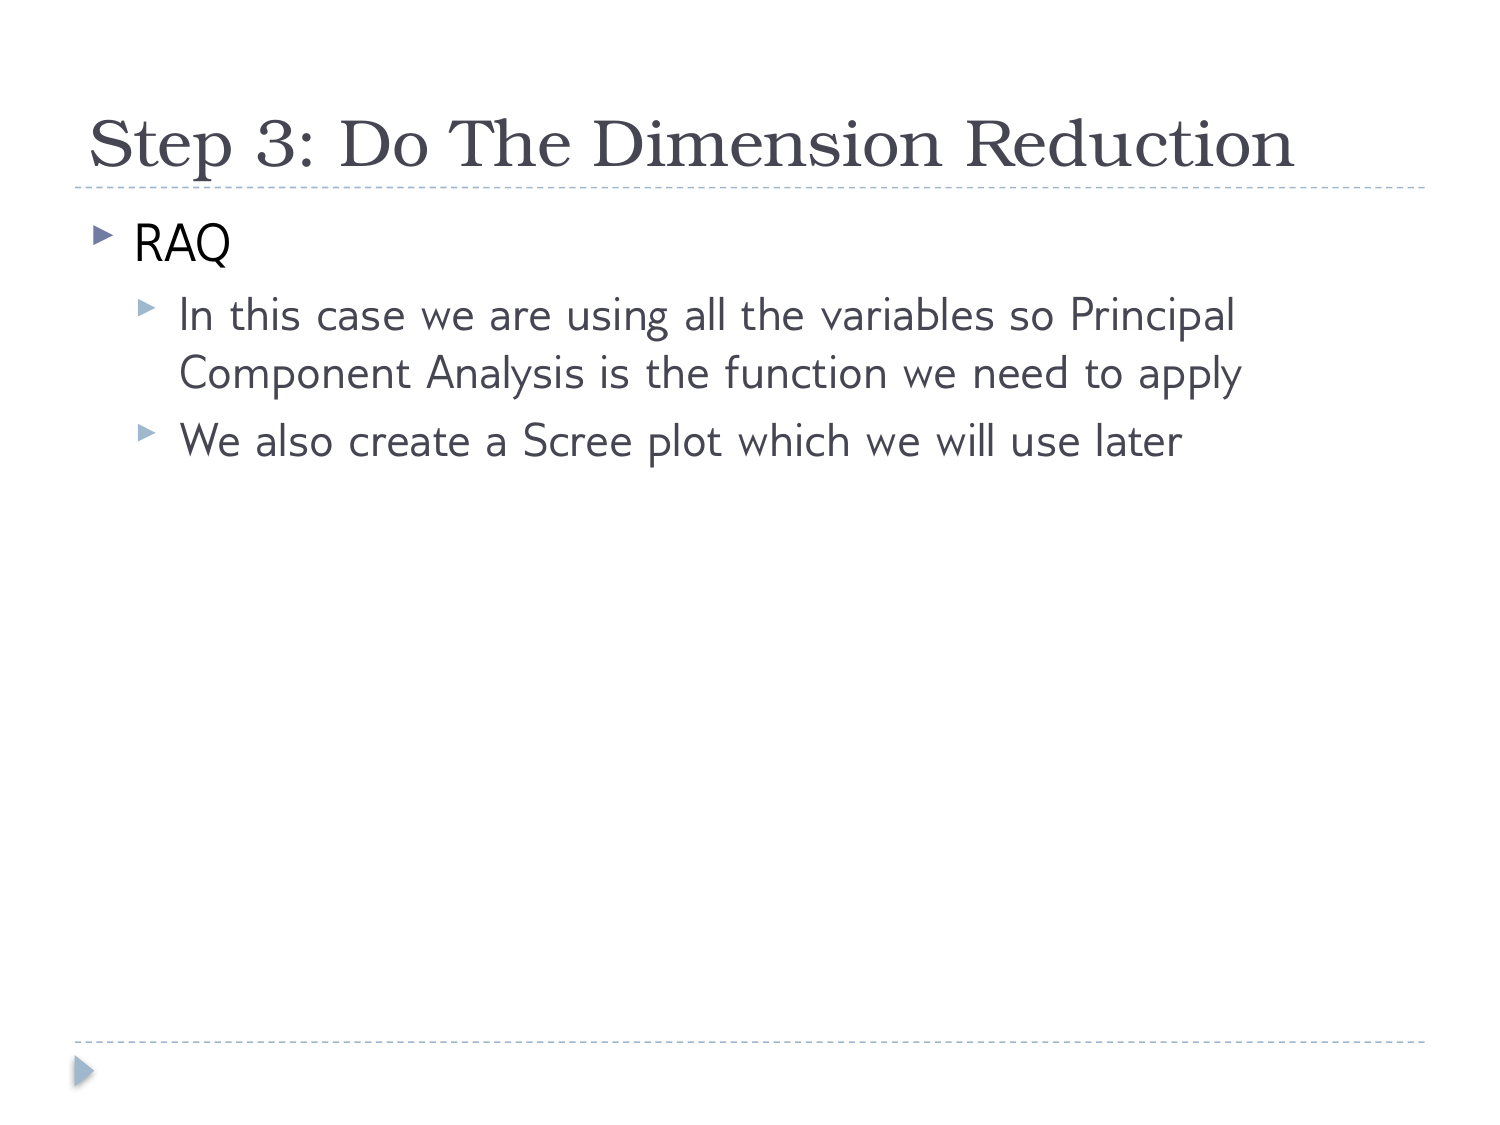

# Step 3: Do The Dimension Reduction
RAQ
In this case we are using all the variables so Principal Component Analysis is the function we need to apply
We also create a Scree plot which we will use later